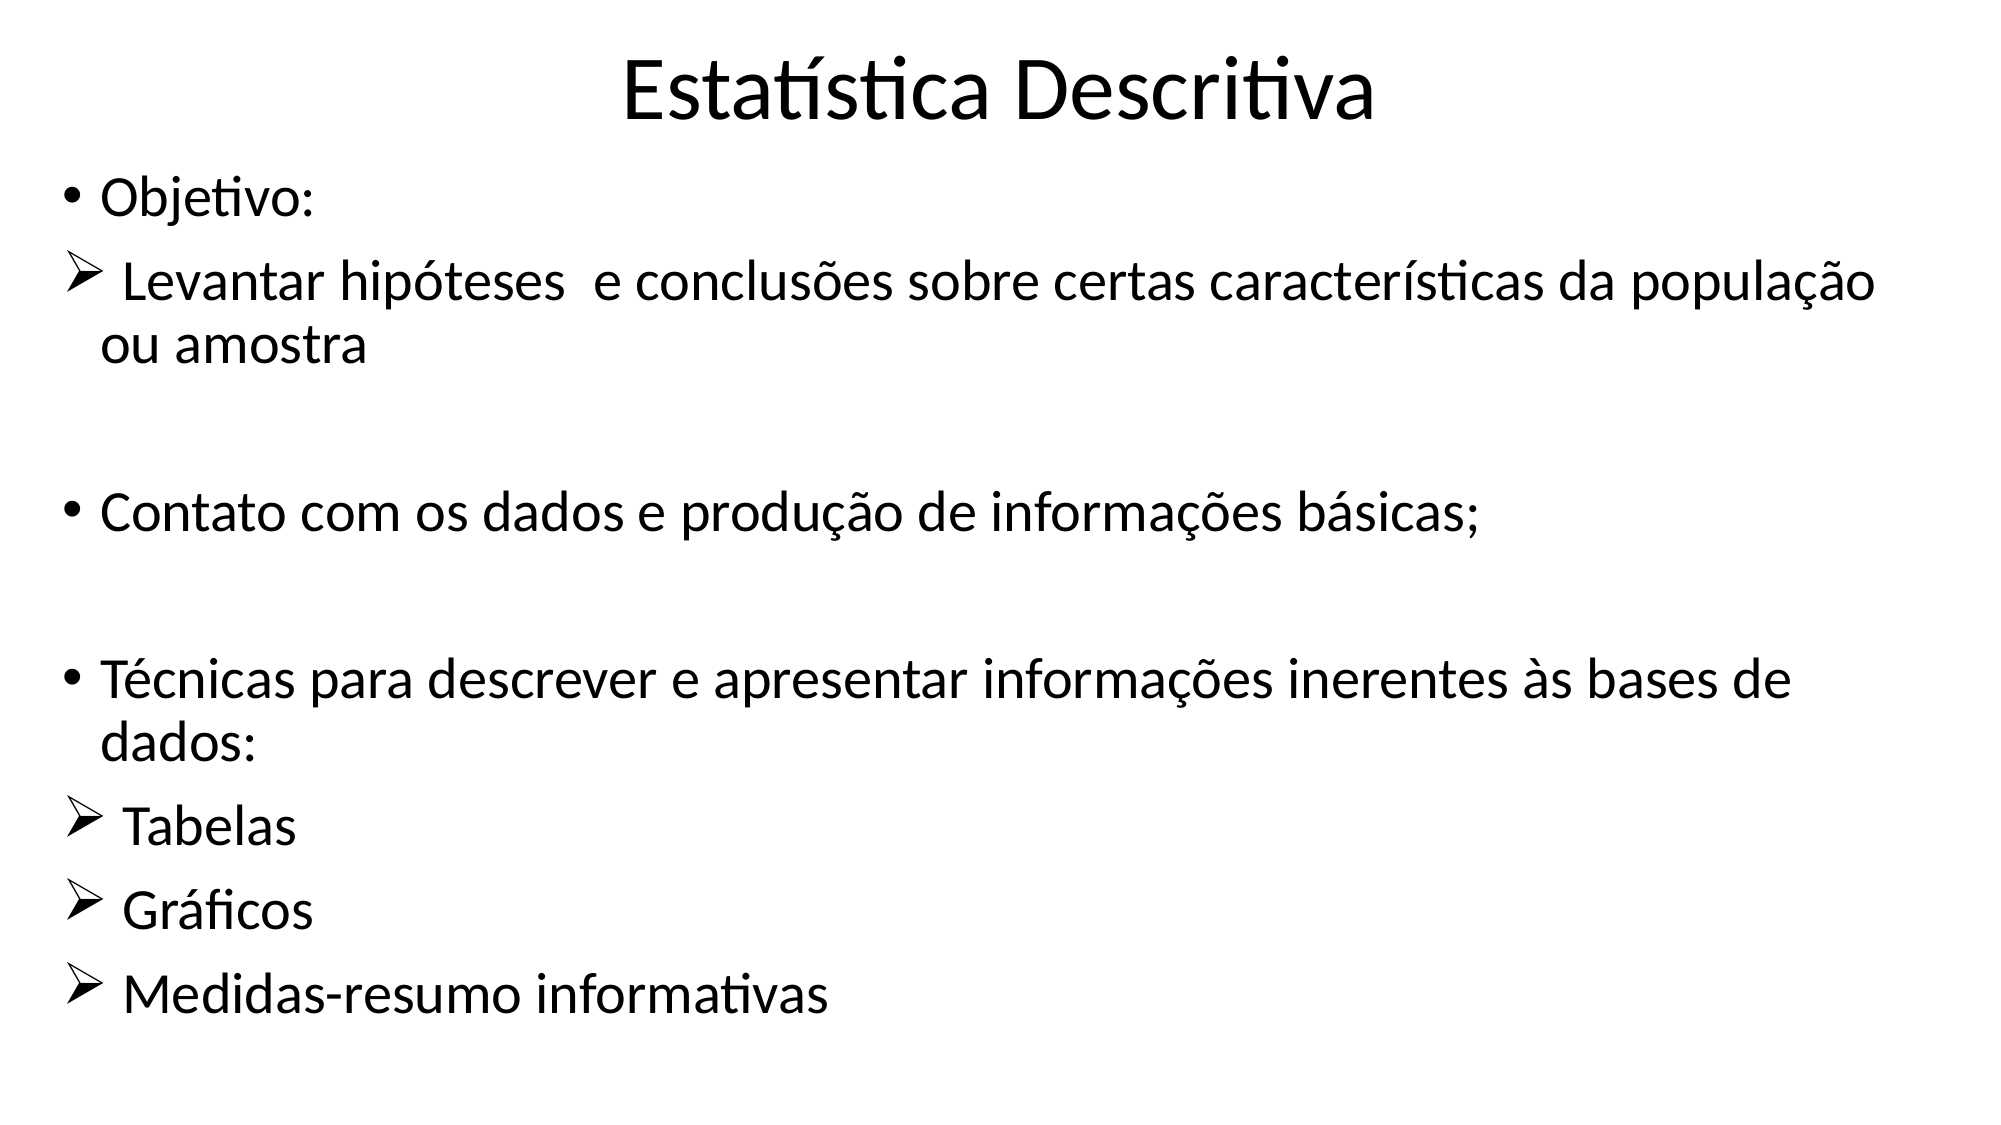

# Estatística Descritiva
Objetivo:
 Levantar hipóteses  e conclusões sobre certas características da população ou amostra

Contato com os dados e produção de informações básicas;

Técnicas para descrever e apresentar informações inerentes às bases de dados:
 Tabelas
 Gráficos
 Medidas-resumo informativas